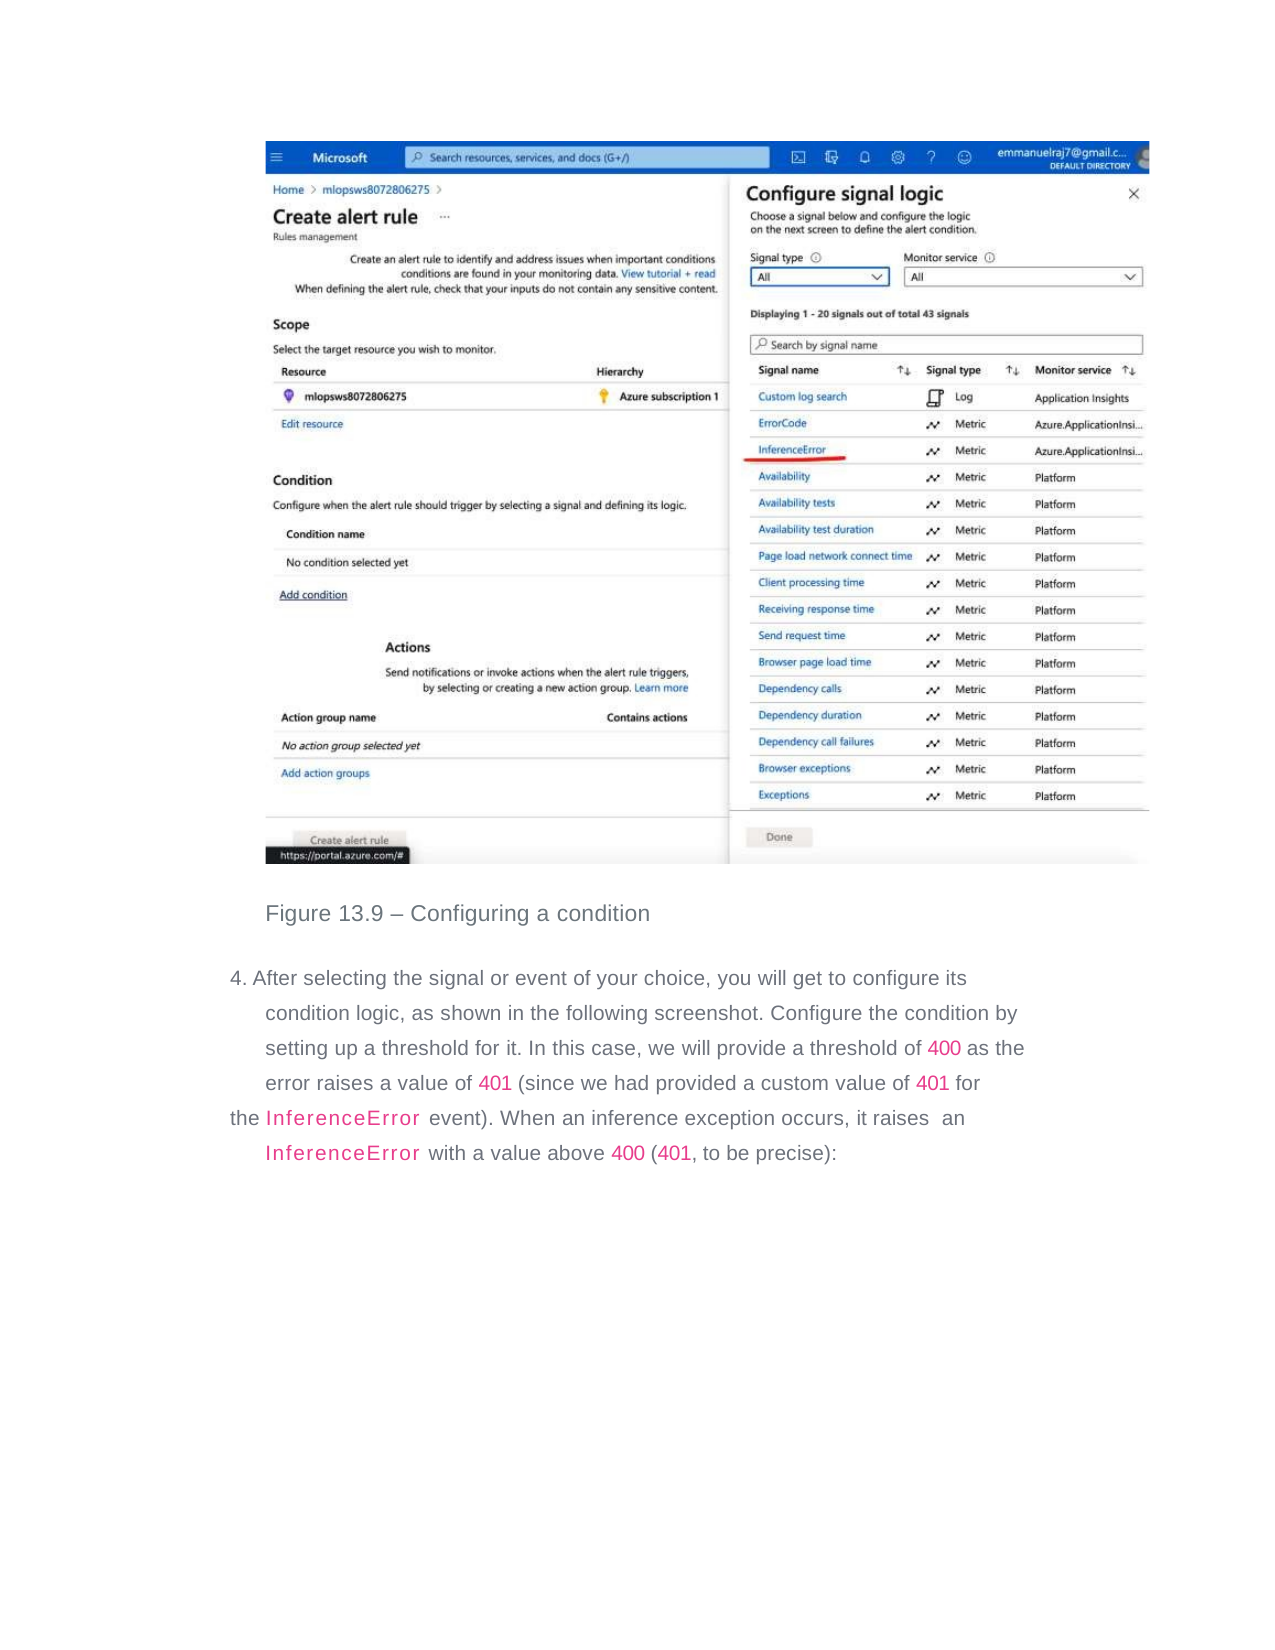

Figure 13.9 – Configuring a condition

4. After selecting the signal or event of your choice, you will get to configure its  condition logic, as shown in the following screenshot. Configure the condition by  setting up a threshold for it. In this case, we will provide a threshold of 400 as the  error raises a value of 401 (since we had provided a custom value of 401 for
the InferenceError event). When an inference exception occurs, it raises  an InferenceError with a value above 400 (401, to be precise):